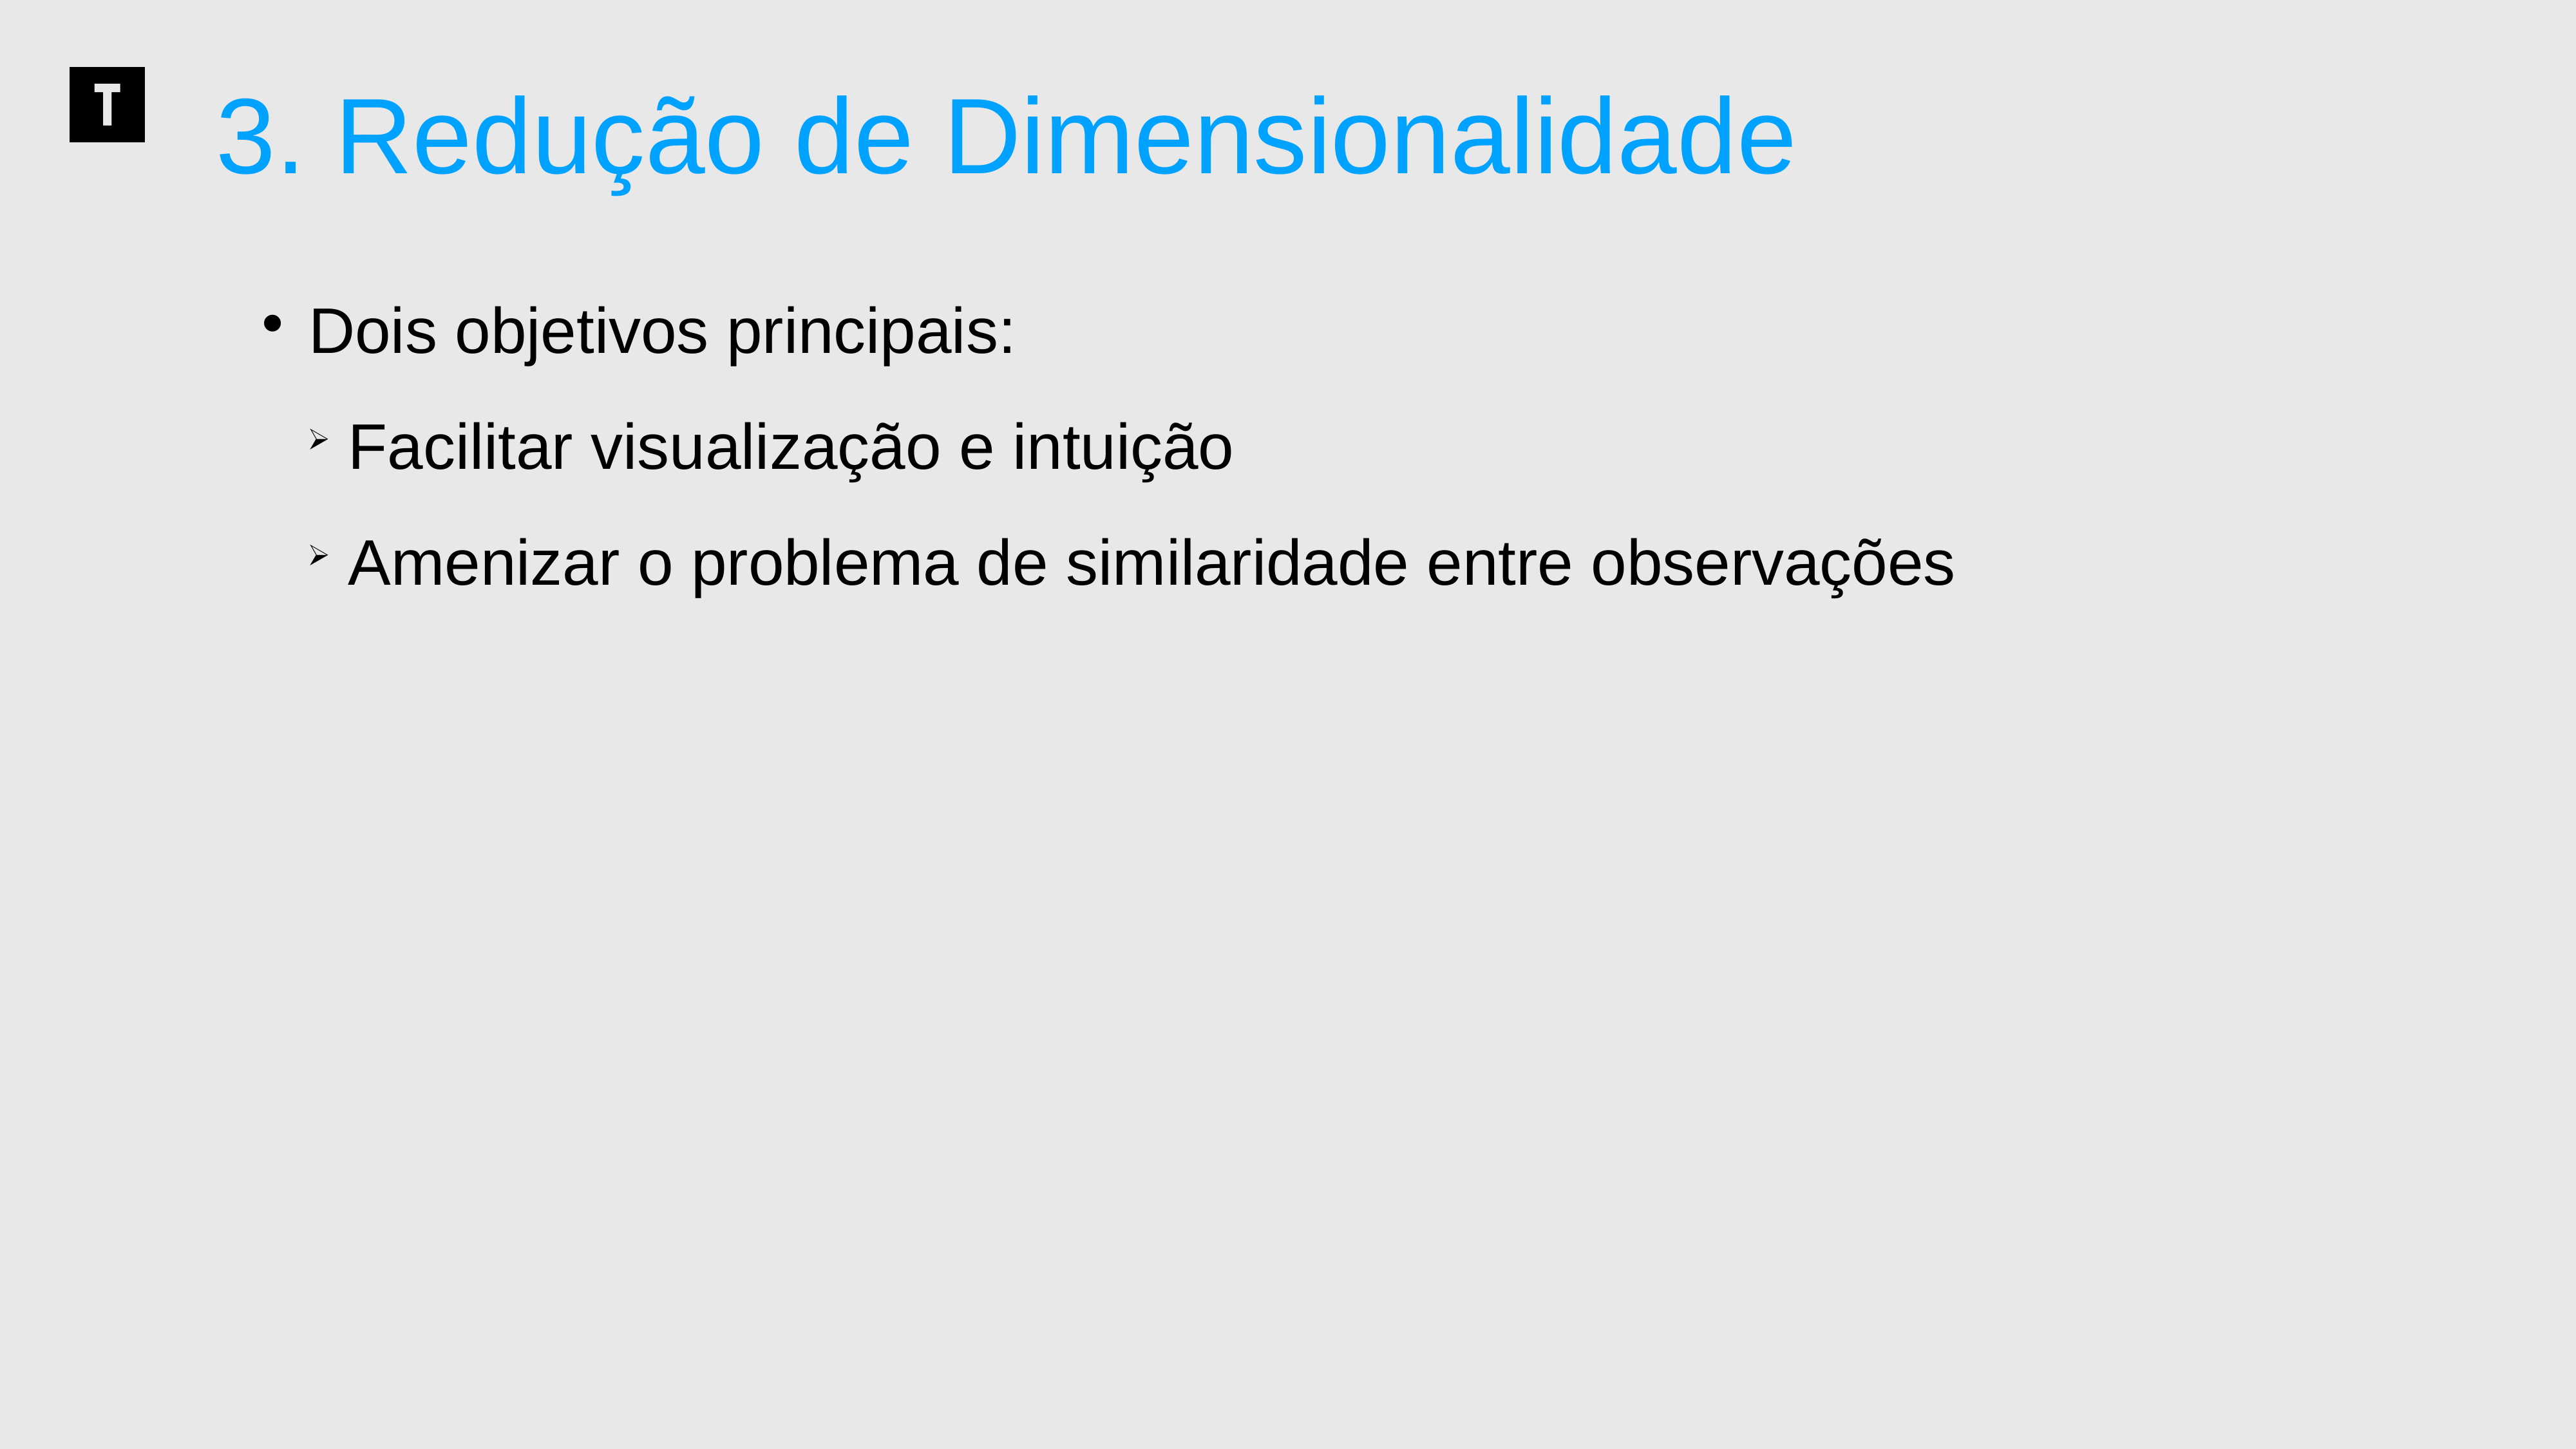

3. Redução de Dimensionalidade

 Dois objetivos principais:
 Facilitar visualização e intuição
 Amenizar o problema de similaridade entre observações